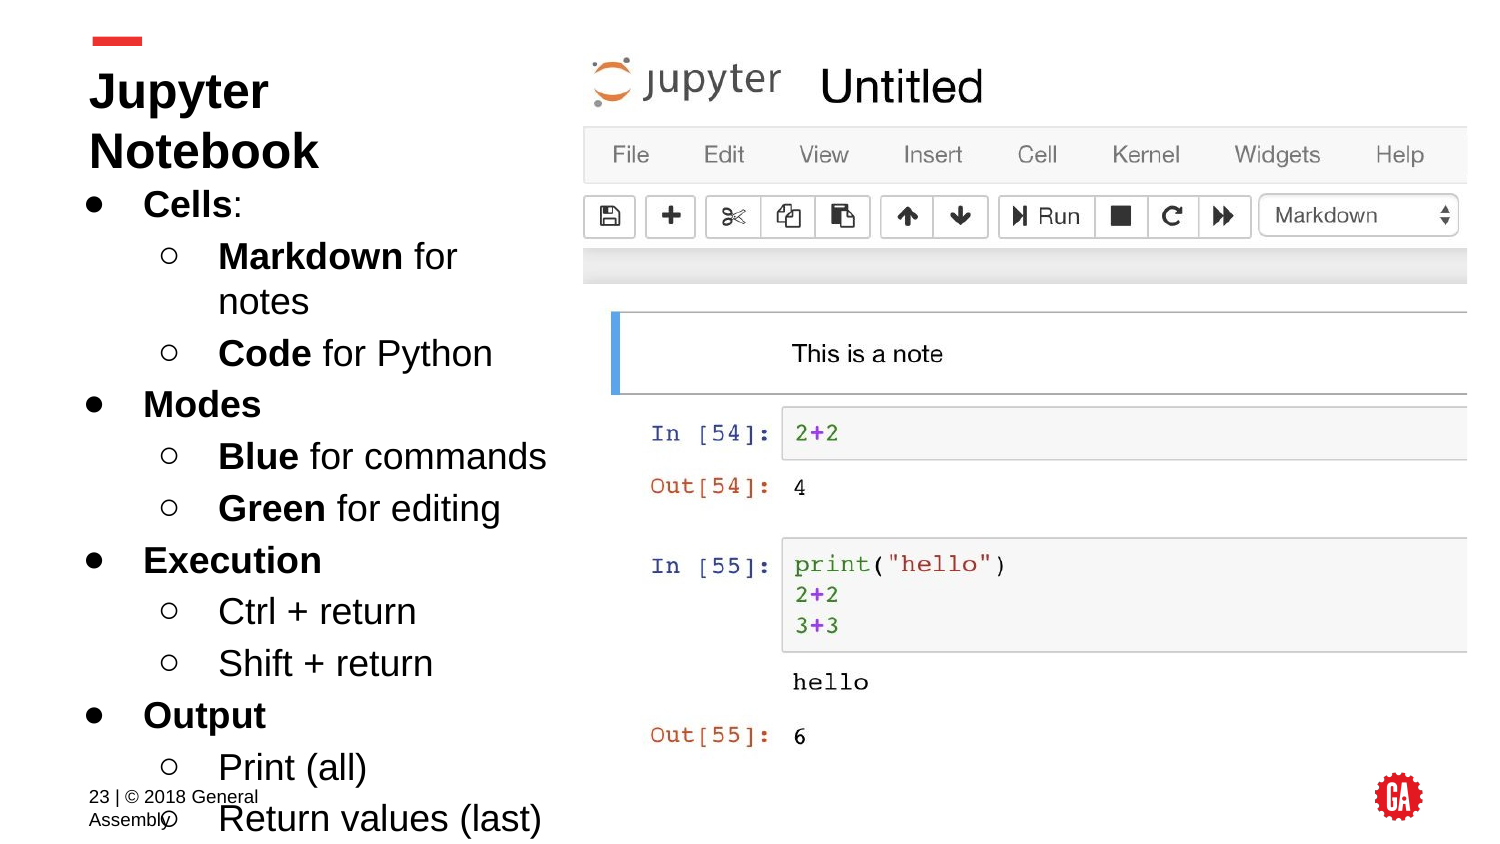

# Jupyter Notebook
Cells:
Markdown for notes
Code for Python
Modes
Blue for commands
Green for editing
Execution
Ctrl + return
Shift + return
Output
Print (all)
Return values (last)
23 | © 2018 General Assembly